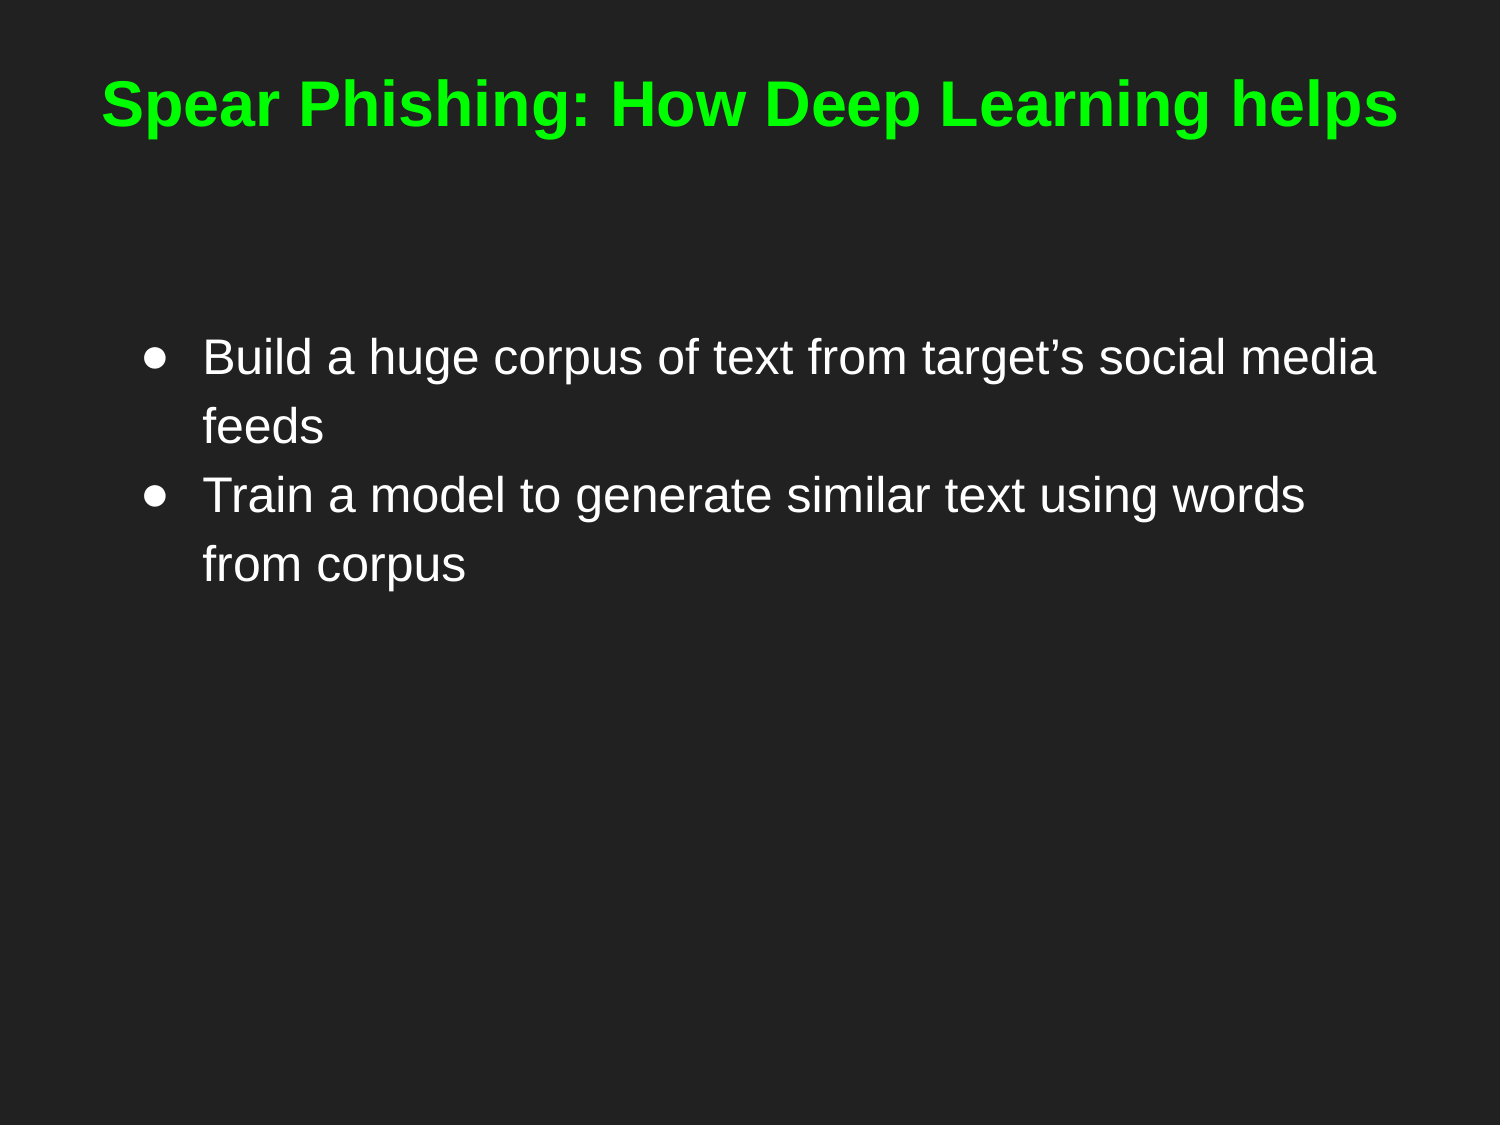

# Spear Phishing: How Deep Learning helps
Build a huge corpus of text from target’s social media feeds
Train a model to generate similar text using words from corpus